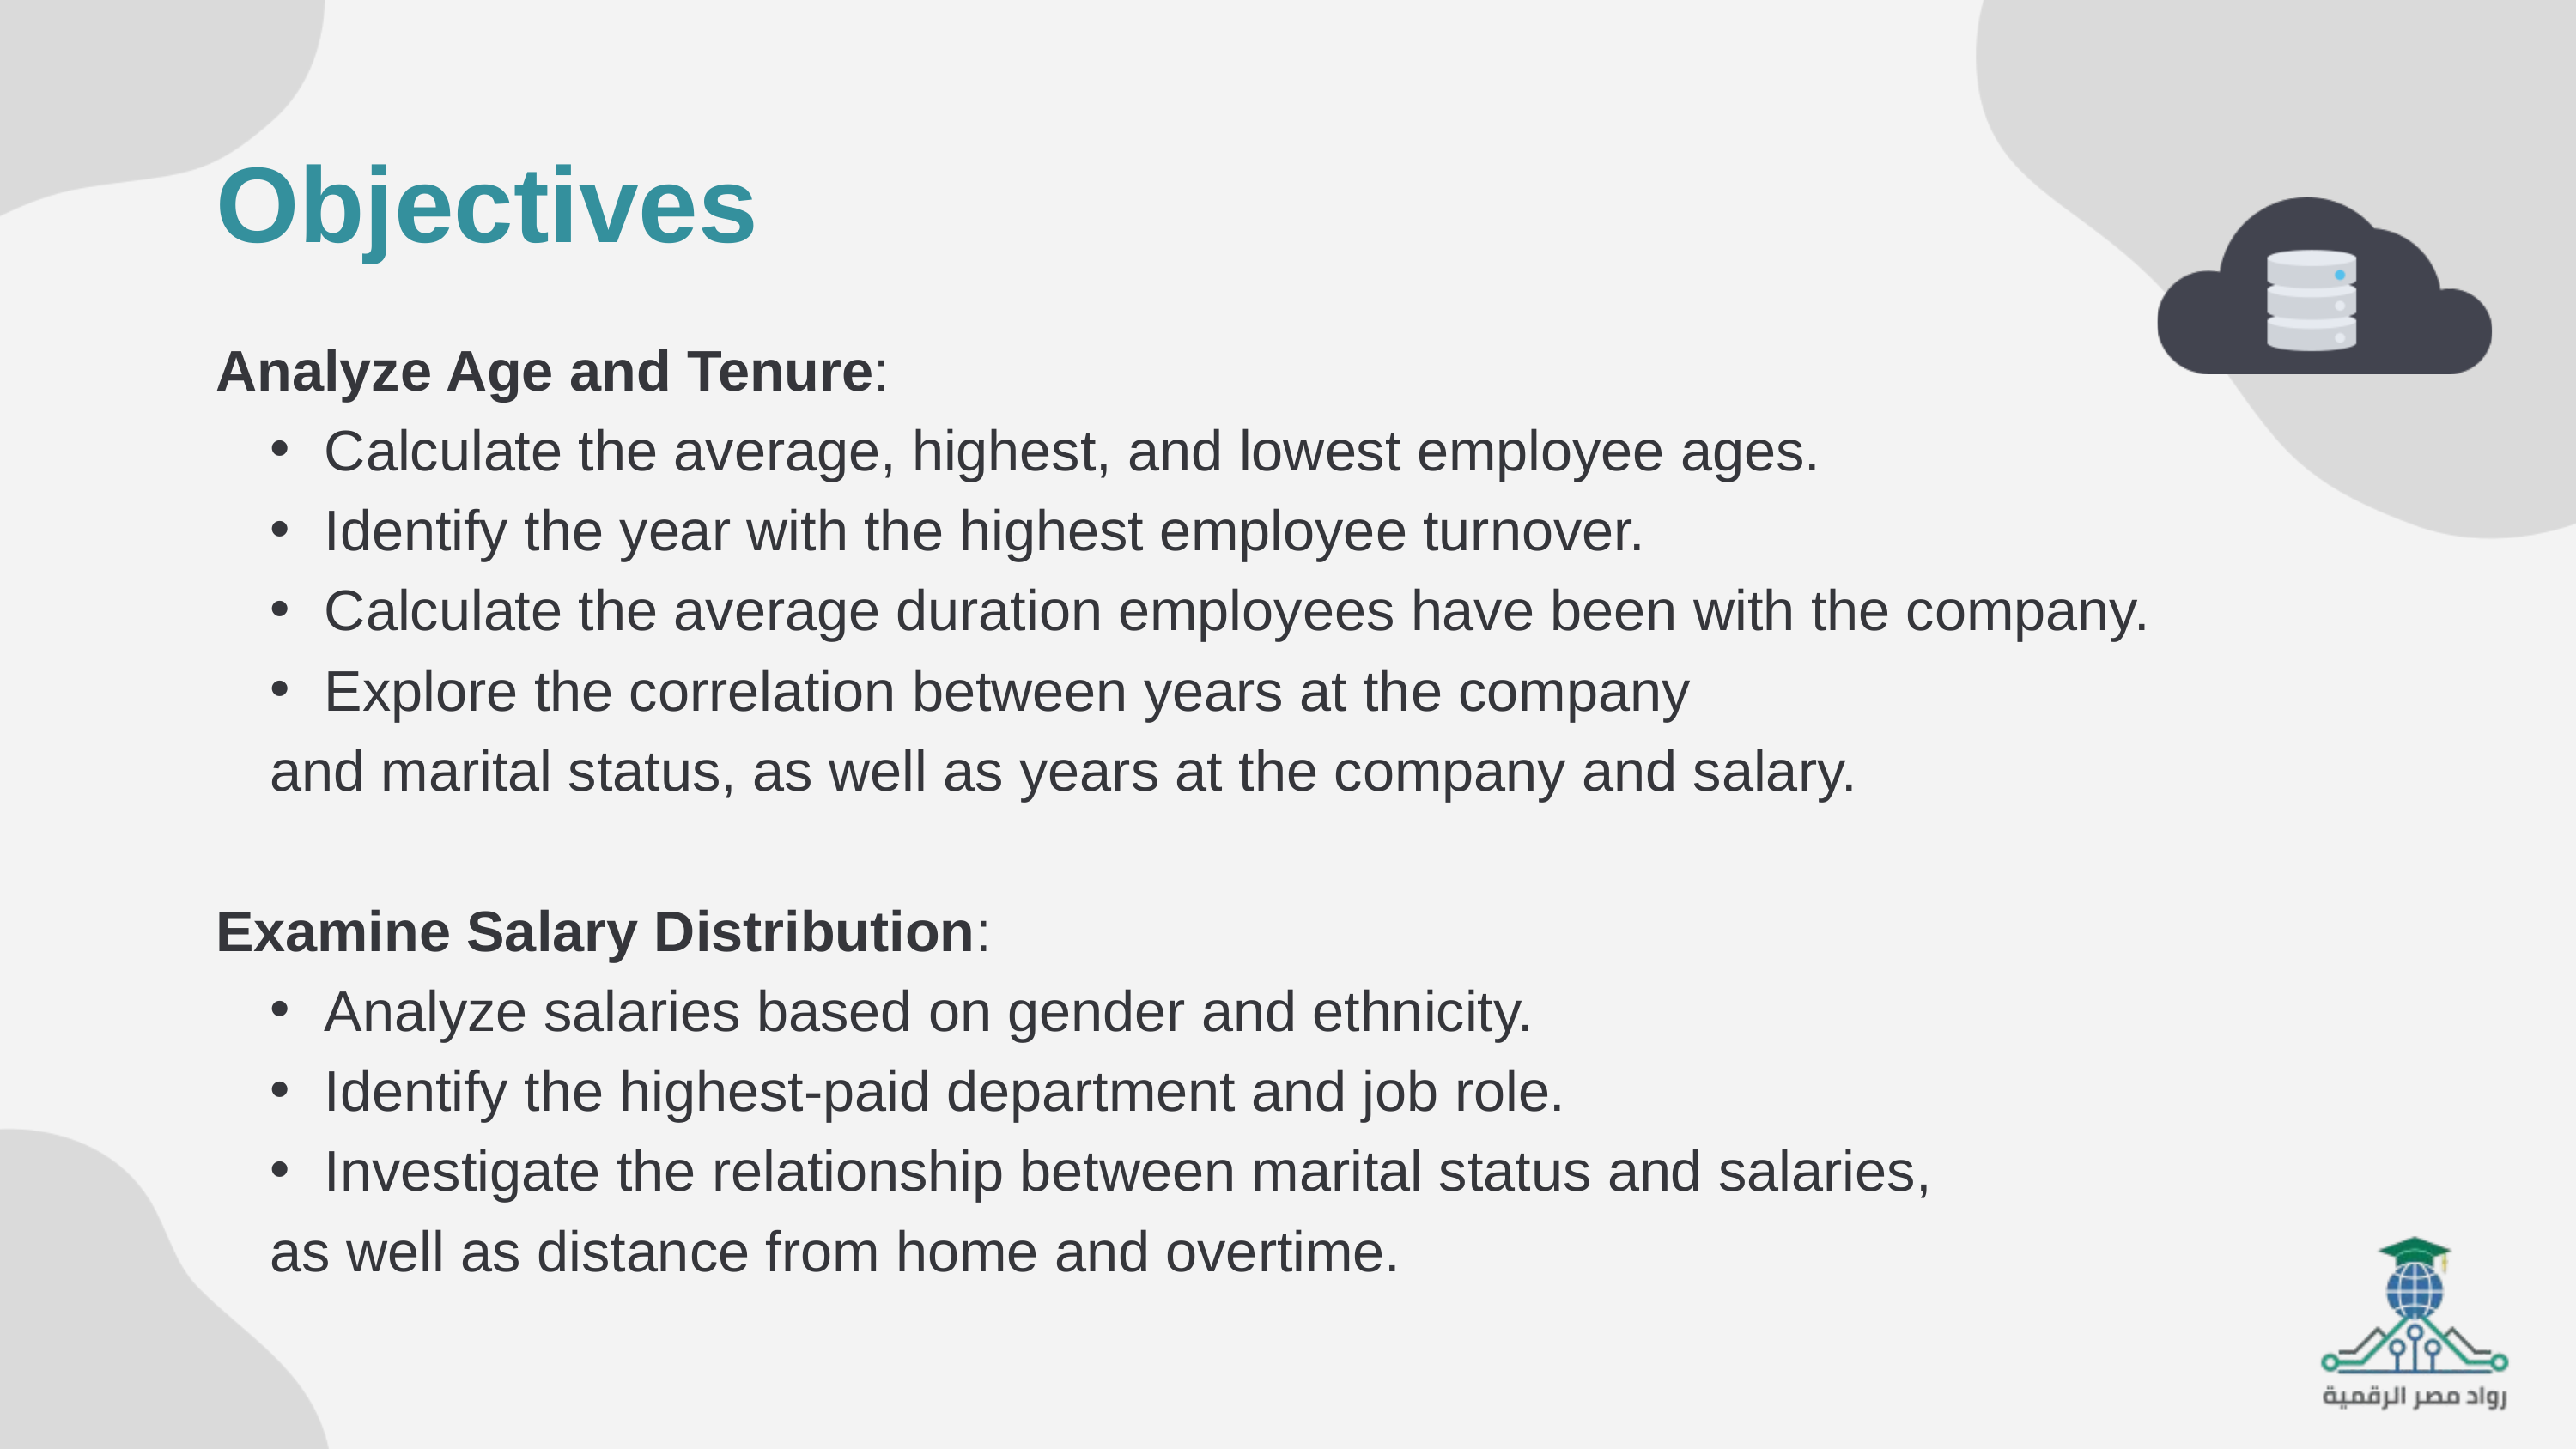

Objectives

Analyze Age and Tenure:
Calculate the average, highest, and lowest employee ages.
Identify the year with the highest employee turnover.
Calculate the average duration employees have been with the company.
Explore the correlation between years at the company
and marital status, as well as years at the company and salary.

Examine Salary Distribution:
Analyze salaries based on gender and ethnicity.
Identify the highest-paid department and job role.
Investigate the relationship between marital status and salaries,
as well as distance from home and overtime.